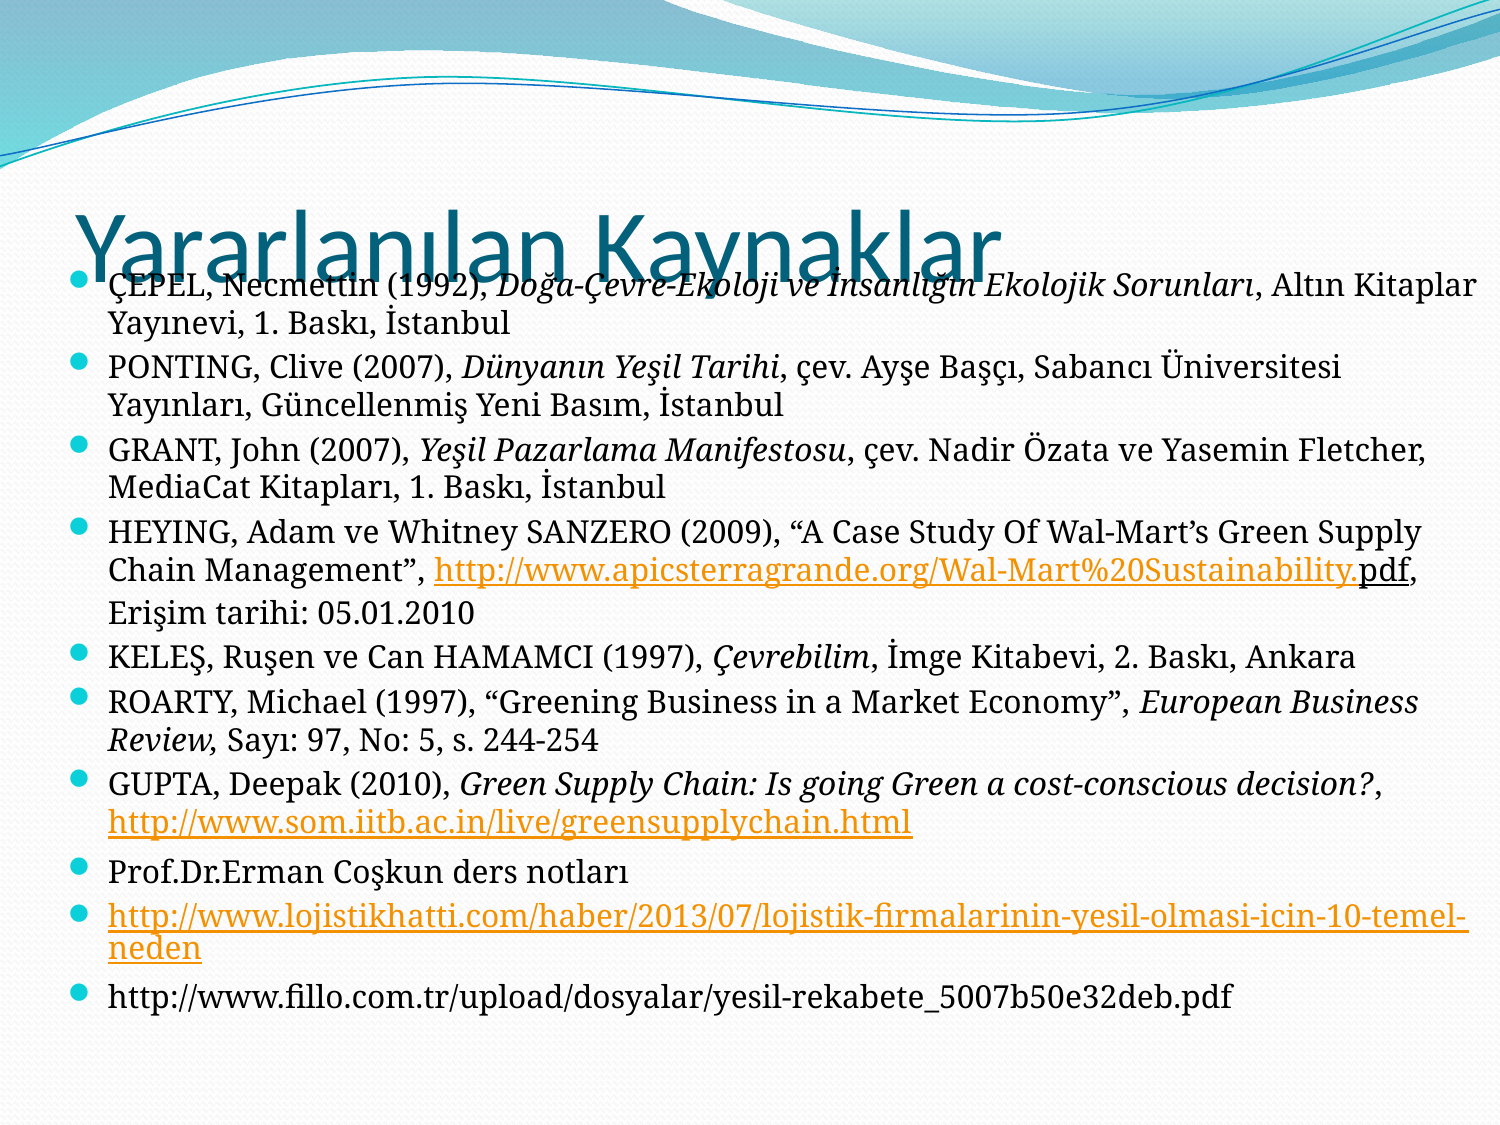

# Yararlanılan Kaynaklar
ÇEPEL, Necmettin (1992), Doğa-Çevre-Ekoloji ve İnsanlığın Ekolojik Sorunları, Altın Kitaplar Yayınevi, 1. Baskı, İstanbul
PONTING, Clive (2007), Dünyanın Yeşil Tarihi, çev. Ayşe Başçı, Sabancı Üniversitesi Yayınları, Güncellenmiş Yeni Basım, İstanbul
GRANT, John (2007), Yeşil Pazarlama Manifestosu, çev. Nadir Özata ve Yasemin Fletcher, MediaCat Kitapları, 1. Baskı, İstanbul
HEYING, Adam ve Whitney SANZERO (2009), “A Case Study Of Wal-Mart’s Green Supply Chain Management”, http://www.apicsterragrande.org/Wal-Mart%20Sustainability.pdf, Erişim tarihi: 05.01.2010
KELEŞ, Ruşen ve Can HAMAMCI (1997), Çevrebilim, İmge Kitabevi, 2. Baskı, Ankara
ROARTY, Michael (1997), “Greening Business in a Market Economy”, European Business Review, Sayı: 97, No: 5, s. 244-254
GUPTA, Deepak (2010), Green Supply Chain: Is going Green a cost-conscious decision?, http://www.som.iitb.ac.in/live/greensupplychain.html
Prof.Dr.Erman Coşkun ders notları
http://www.lojistikhatti.com/haber/2013/07/lojistik-firmalarinin-yesil-olmasi-icin-10-temel-neden
http://www.fillo.com.tr/upload/dosyalar/yesil-rekabete_5007b50e32deb.pdf